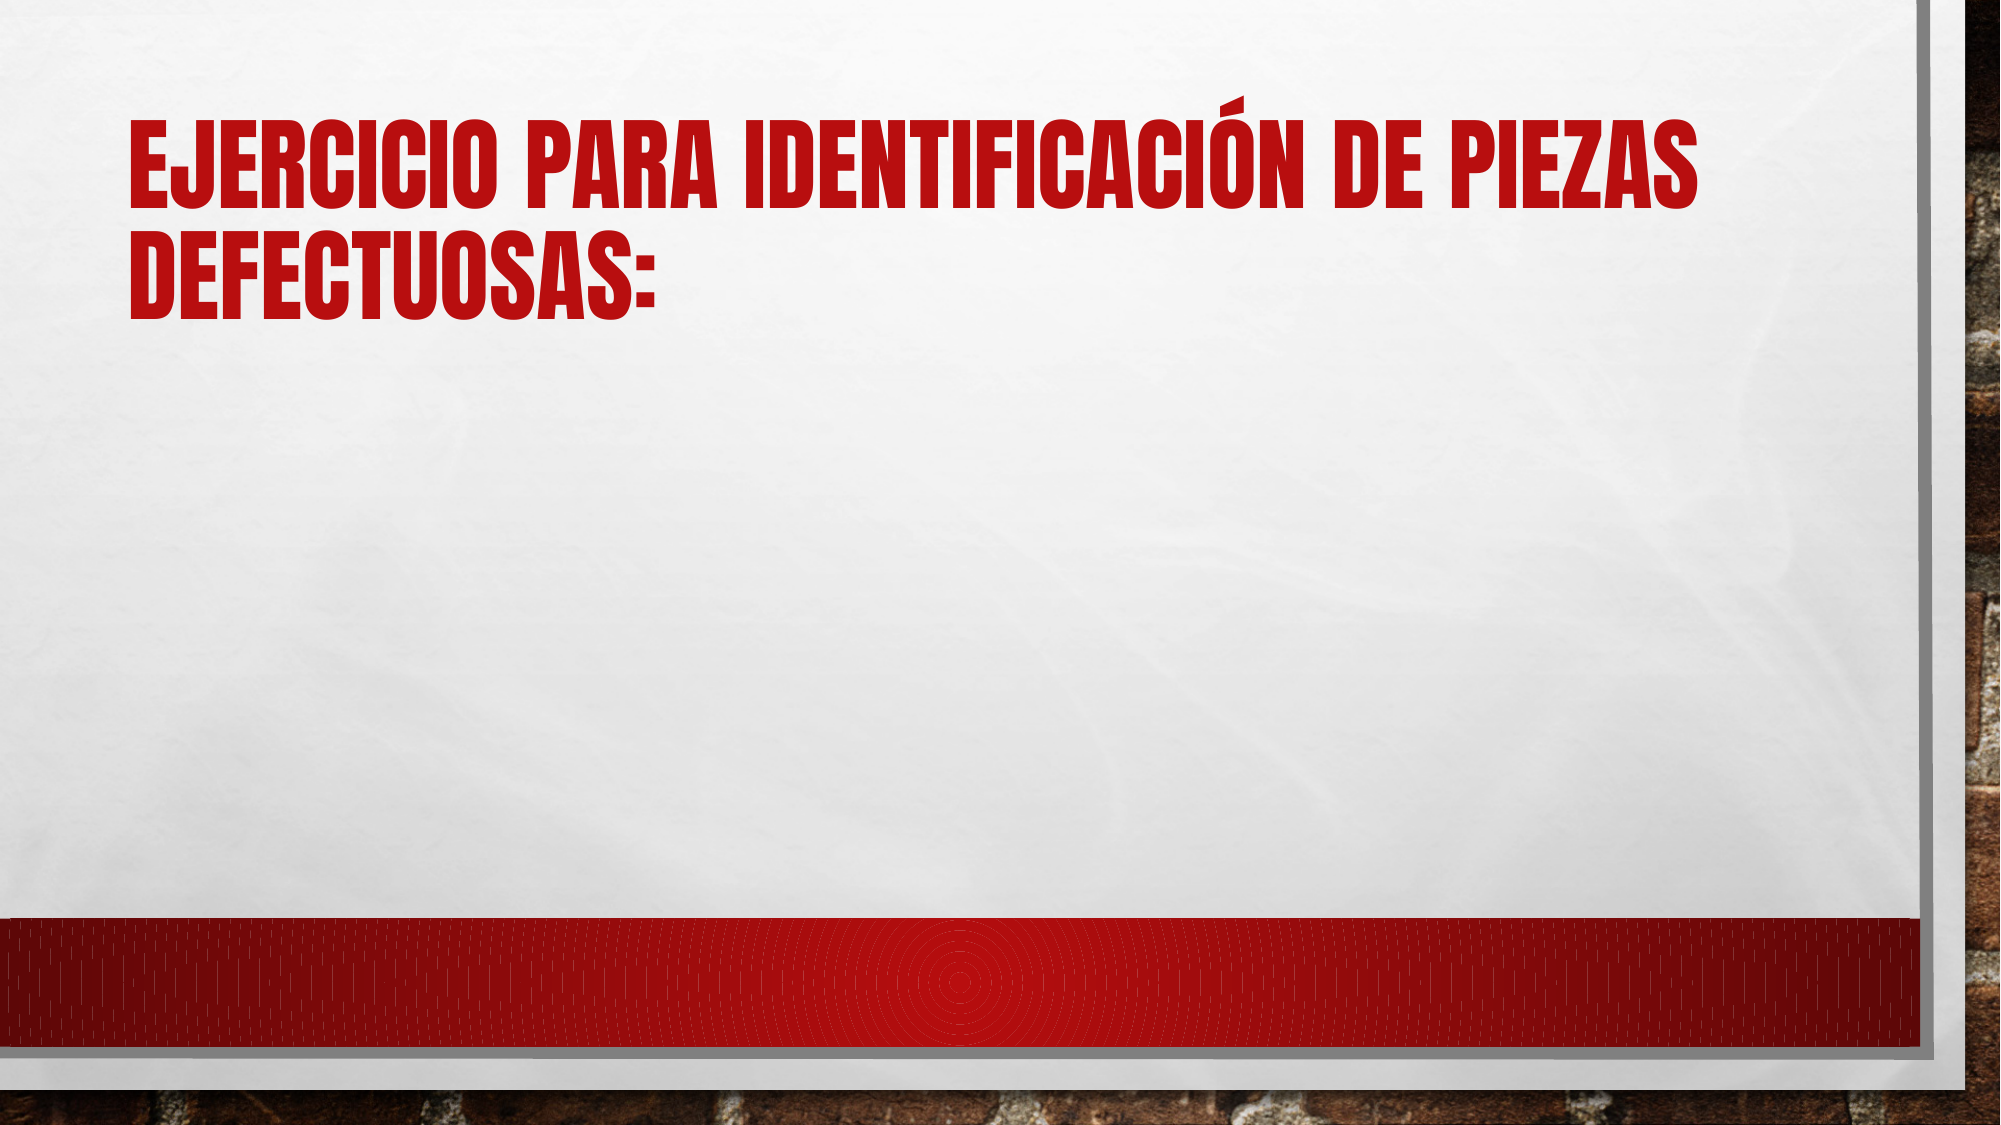

# Ejercicio para identificación de piezas defectuosas: